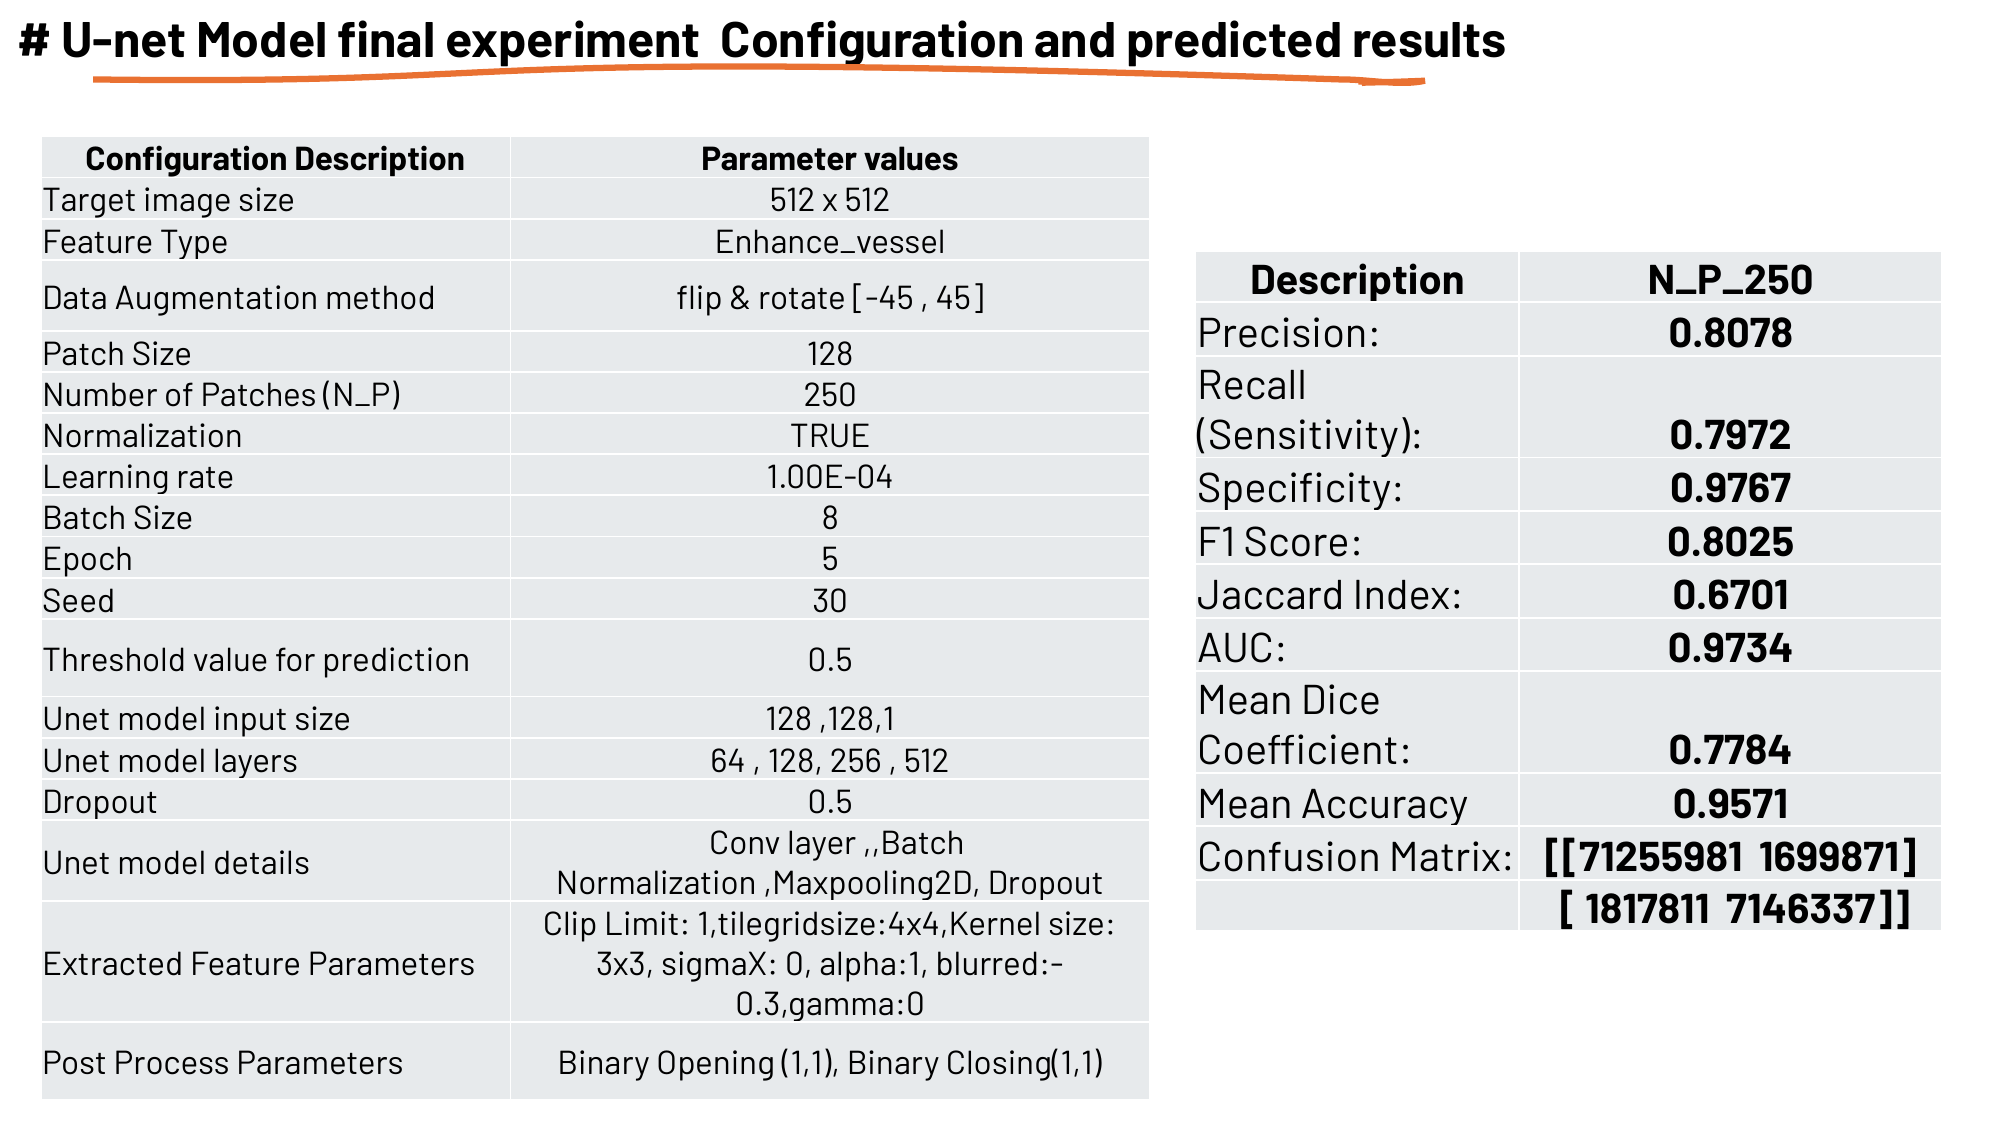

# U-net Model final experiment  Configuration and predicted results

| Configuration Description | Parameter values |
| --- | --- |
| Target image size | 512 x 512 |
| Feature Type | Enhance\_vessel |
| Data Augmentation method | flip & rotate [-45 , 45] |
| Patch Size | 128 |
| Number of Patches (N\_P) | 250 |
| Normalization | TRUE |
| Learning rate | 1.00E-04 |
| Batch Size | 8 |
| Epoch | 5 |
| Seed | 30 |
| Threshold value for prediction | 0.5 |
| Unet model input size | 128 ,128,1 |
| Unet model layers | 64 , 128, 256 , 512 |
| Dropout | 0.5 |
| Unet model details | Conv layer ,,Batch Normalization ,Maxpooling2D, Dropout |
| Extracted Feature Parameters | Clip Limit: 1,tilegridsize:4x4,Kernel size: 3x3, sigmaX: 0, alpha:1, blurred:-0.3,gamma:0 |
| Post Process Parameters | Binary Opening (1,1), Binary Closing(1,1) |
| Description | N\_P\_250 |
| --- | --- |
| Precision: | 0.8078 |
| Recall (Sensitivity): | 0.7972 |
| Specificity: | 0.9767 |
| F1 Score: | 0.8025 |
| Jaccard Index: | 0.6701 |
| AUC: | 0.9734 |
| Mean Dice Coefficient: | 0.7784 |
| Mean Accuracy | 0.9571 |
| Confusion Matrix: | [[71255981 1699871] |
|  | [ 1817811 7146337]] |